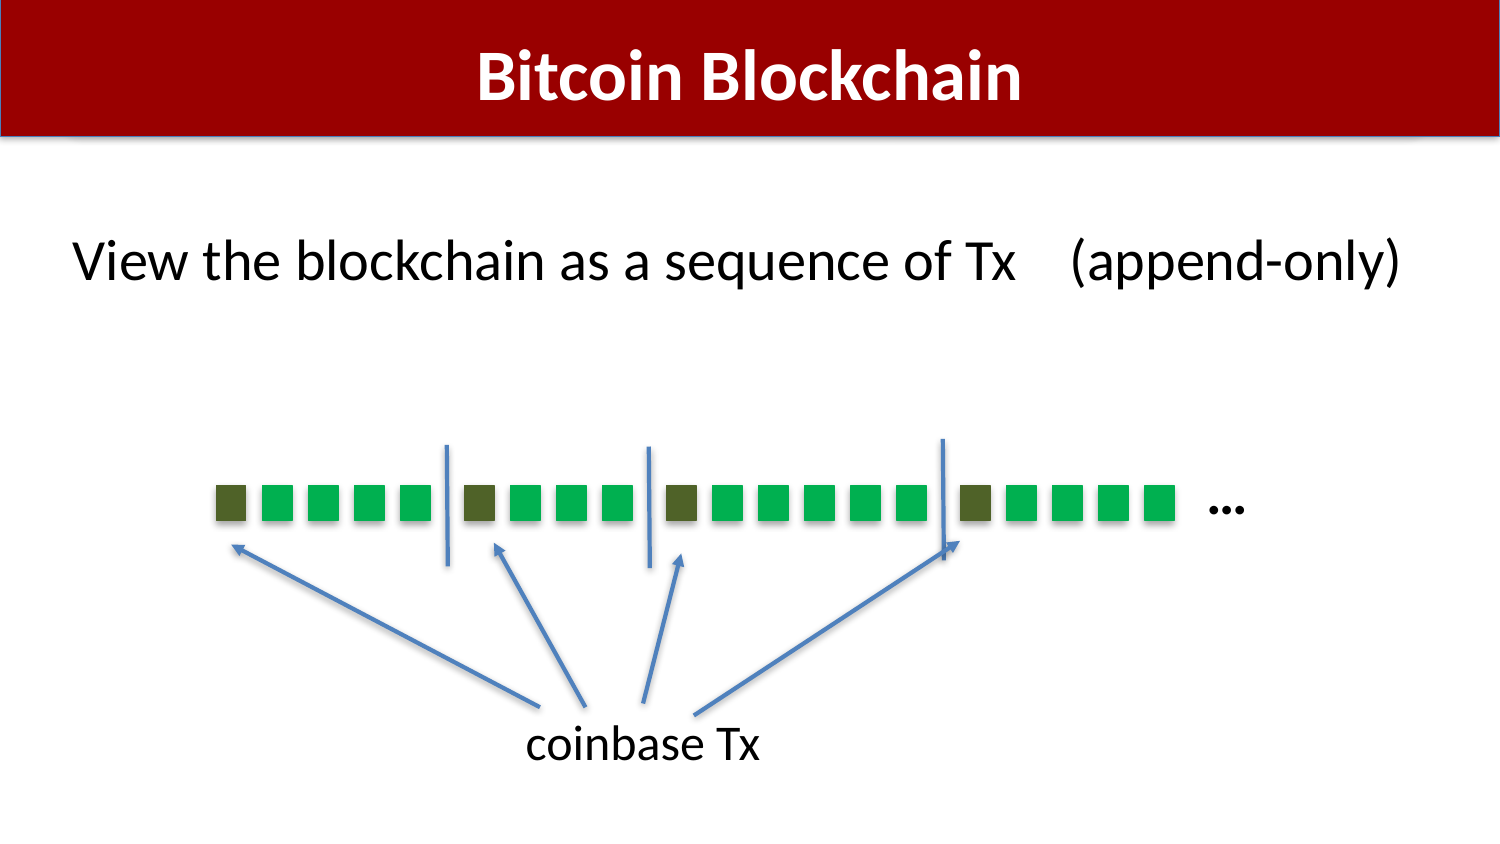

# Bitcoin Blockchain
View the blockchain as a sequence of Tx    (append-only)
…

coinbase Tx